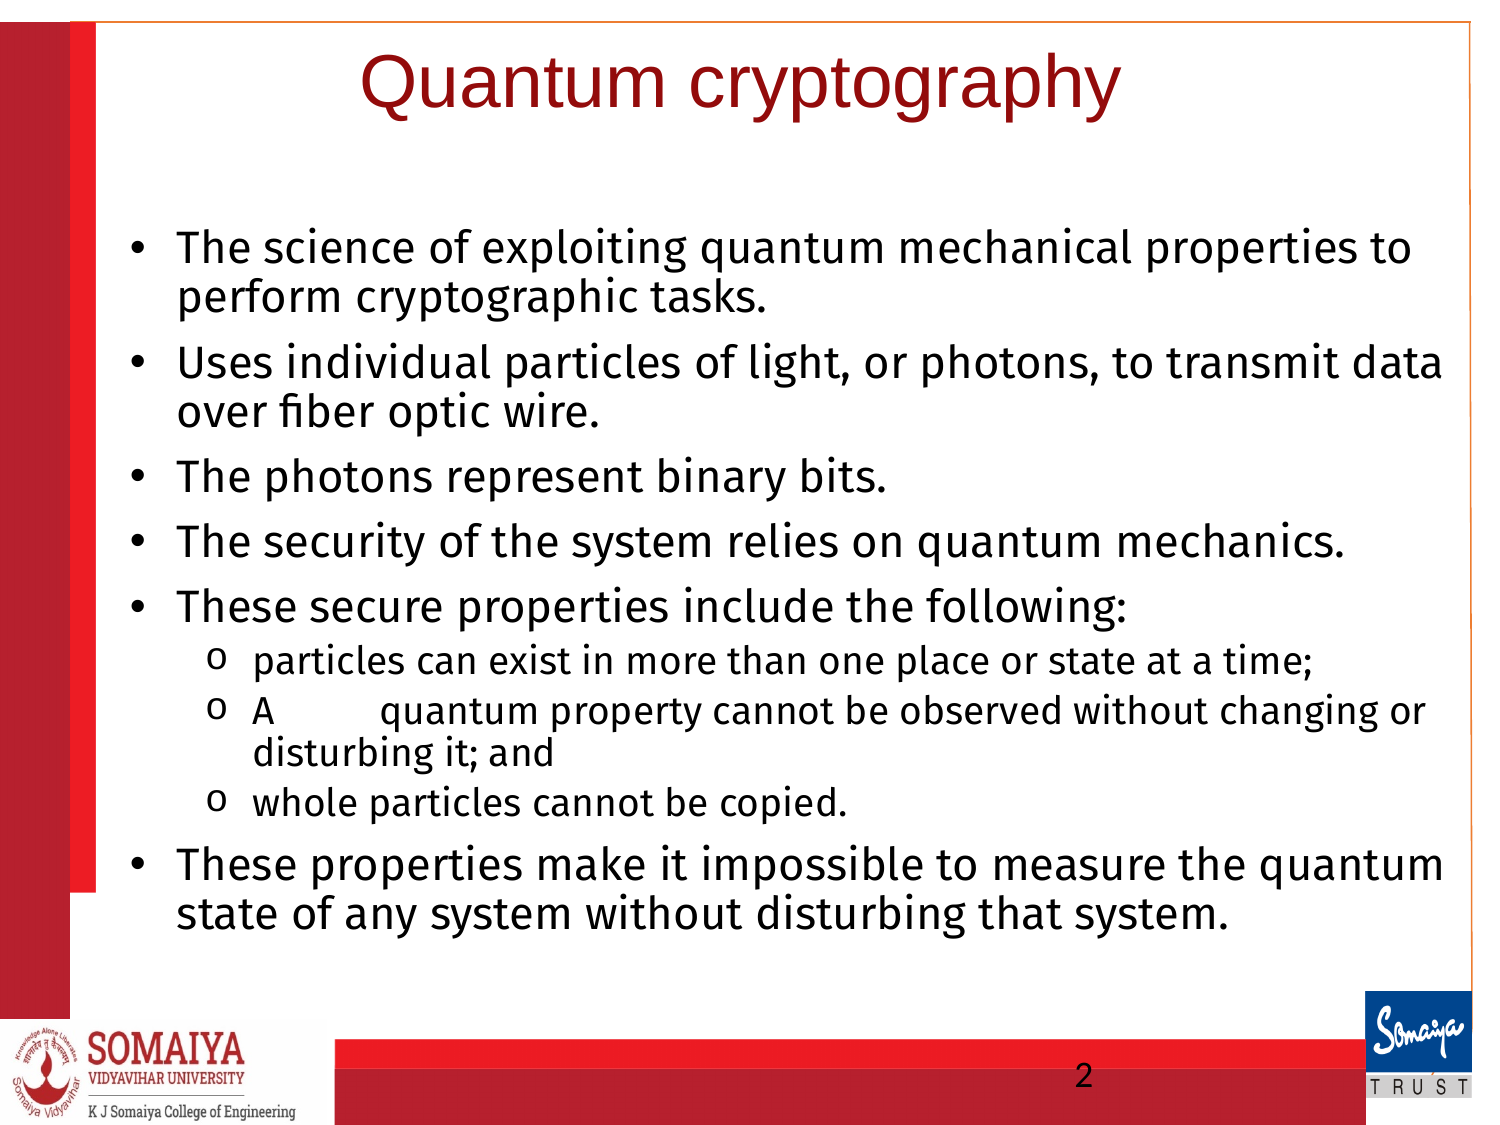

# Quantum cryptography
The science of exploiting quantum mechanical properties to perform cryptographic tasks.
Uses individual particles of light, or photons, to transmit data over fiber optic wire.
The photons represent binary bits.
The security of the system relies on quantum mechanics.
These secure properties include the following:
particles can exist in more than one place or state at a time;
A	 quantum property cannot be observed without changing or disturbing it; and
whole particles cannot be copied.
These properties make it impossible to measure the quantum state of any system without disturbing that system.
2